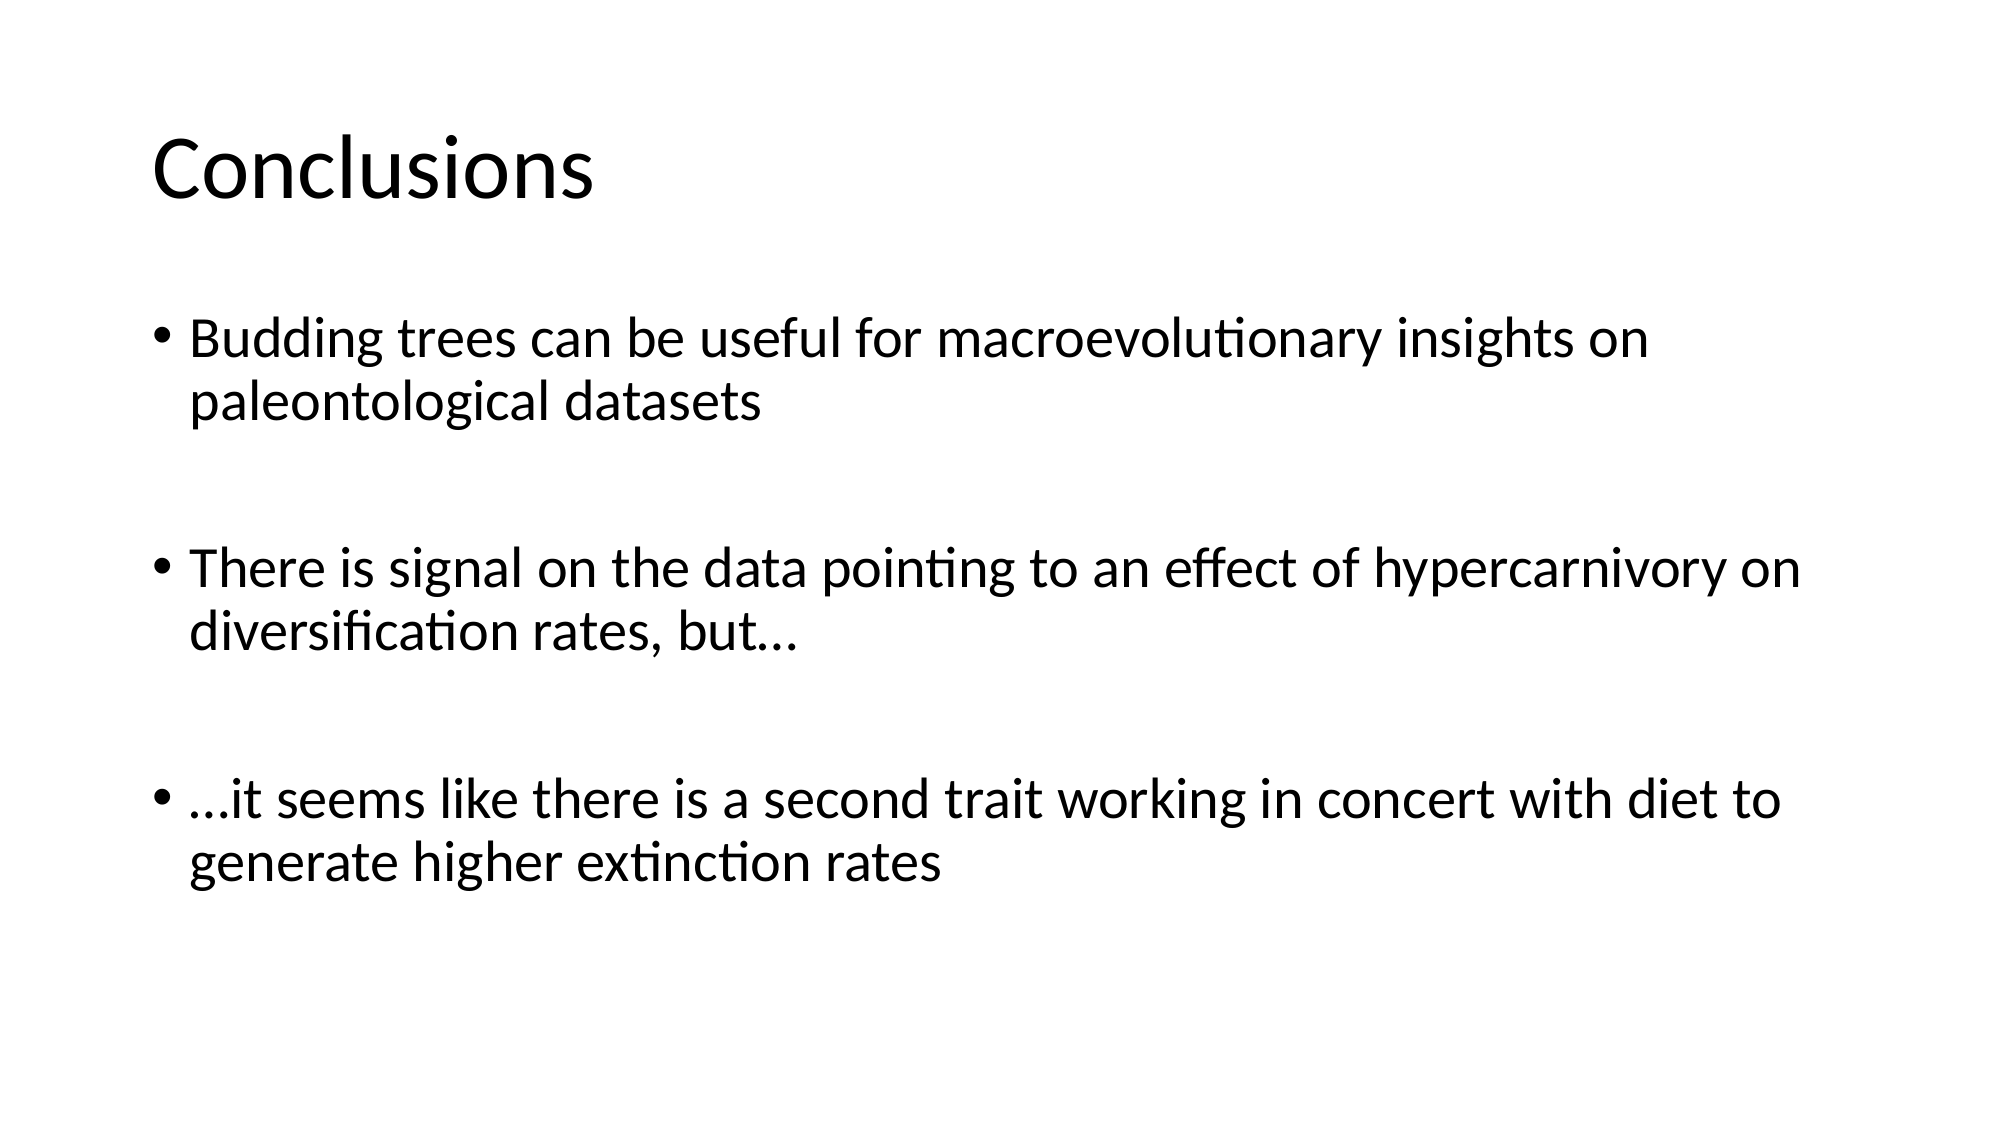

# Conclusions
Budding trees can be useful for macroevolutionary insights on paleontological datasets

There is signal on the data pointing to an effect of hypercarnivory on diversification rates, but…

…it seems like there is a second trait working in concert with diet to generate higher extinction rates